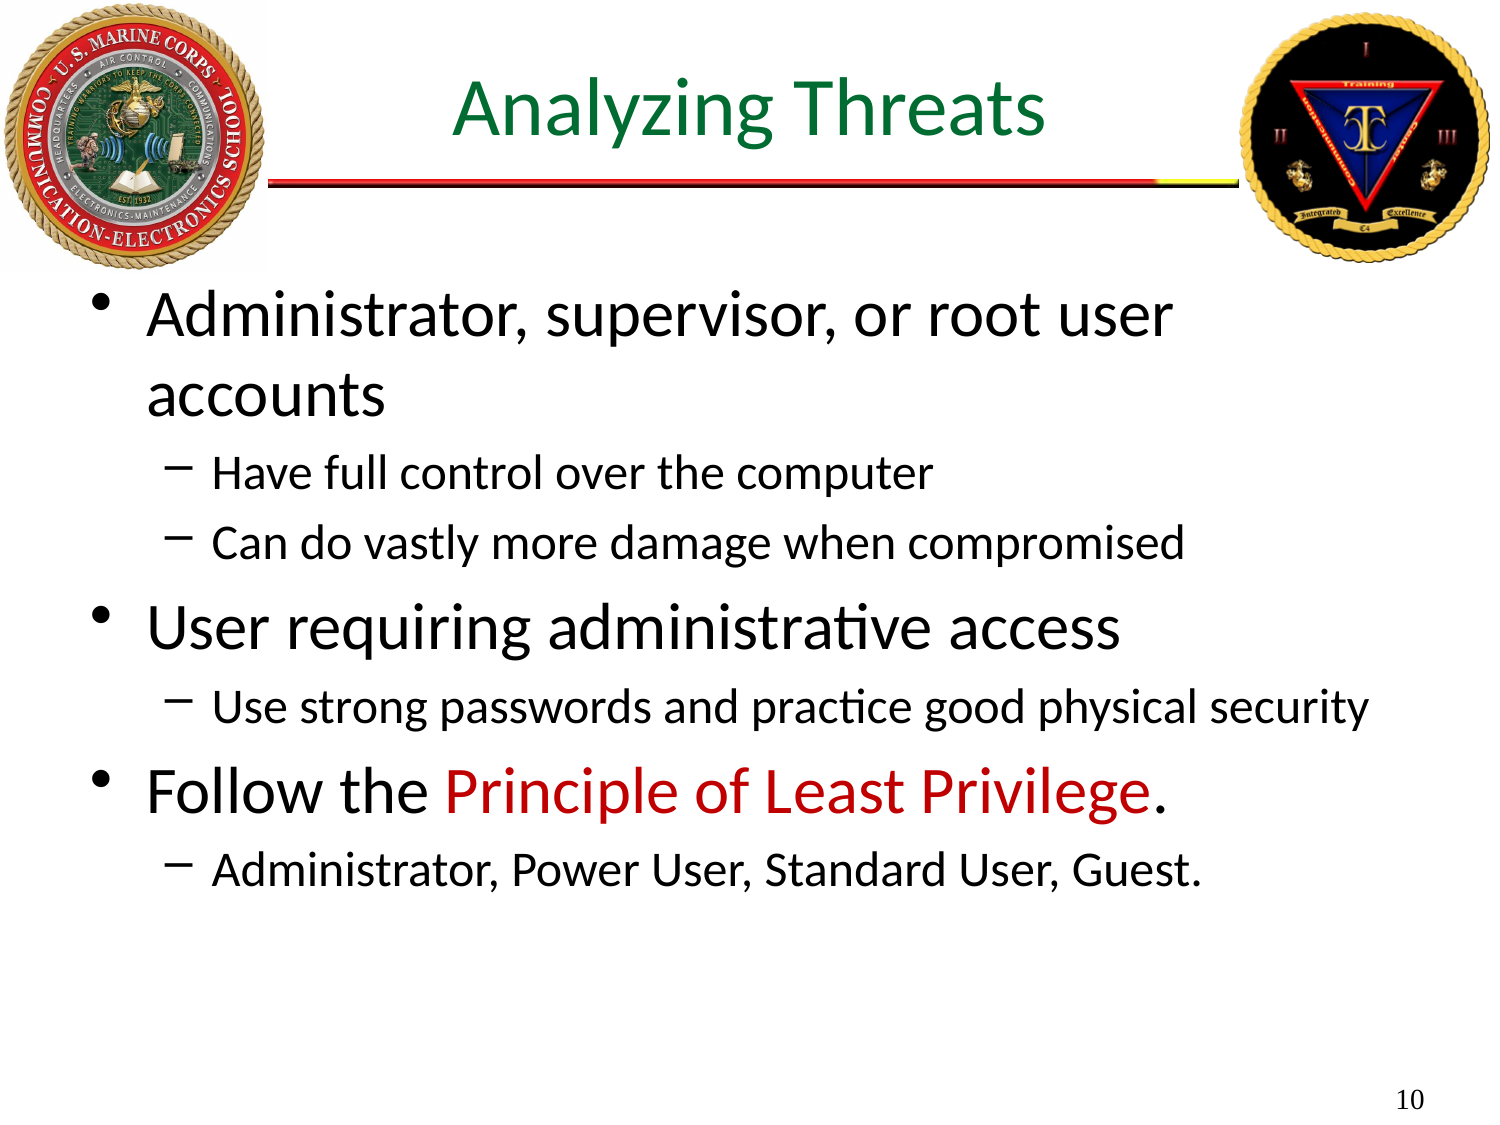

# Analyzing Threats
Administrator, supervisor, or root user accounts
Have full control over the computer
Can do vastly more damage when compromised
User requiring administrative access
Use strong passwords and practice good physical security
Follow the Principle of Least Privilege.
Administrator, Power User, Standard User, Guest.